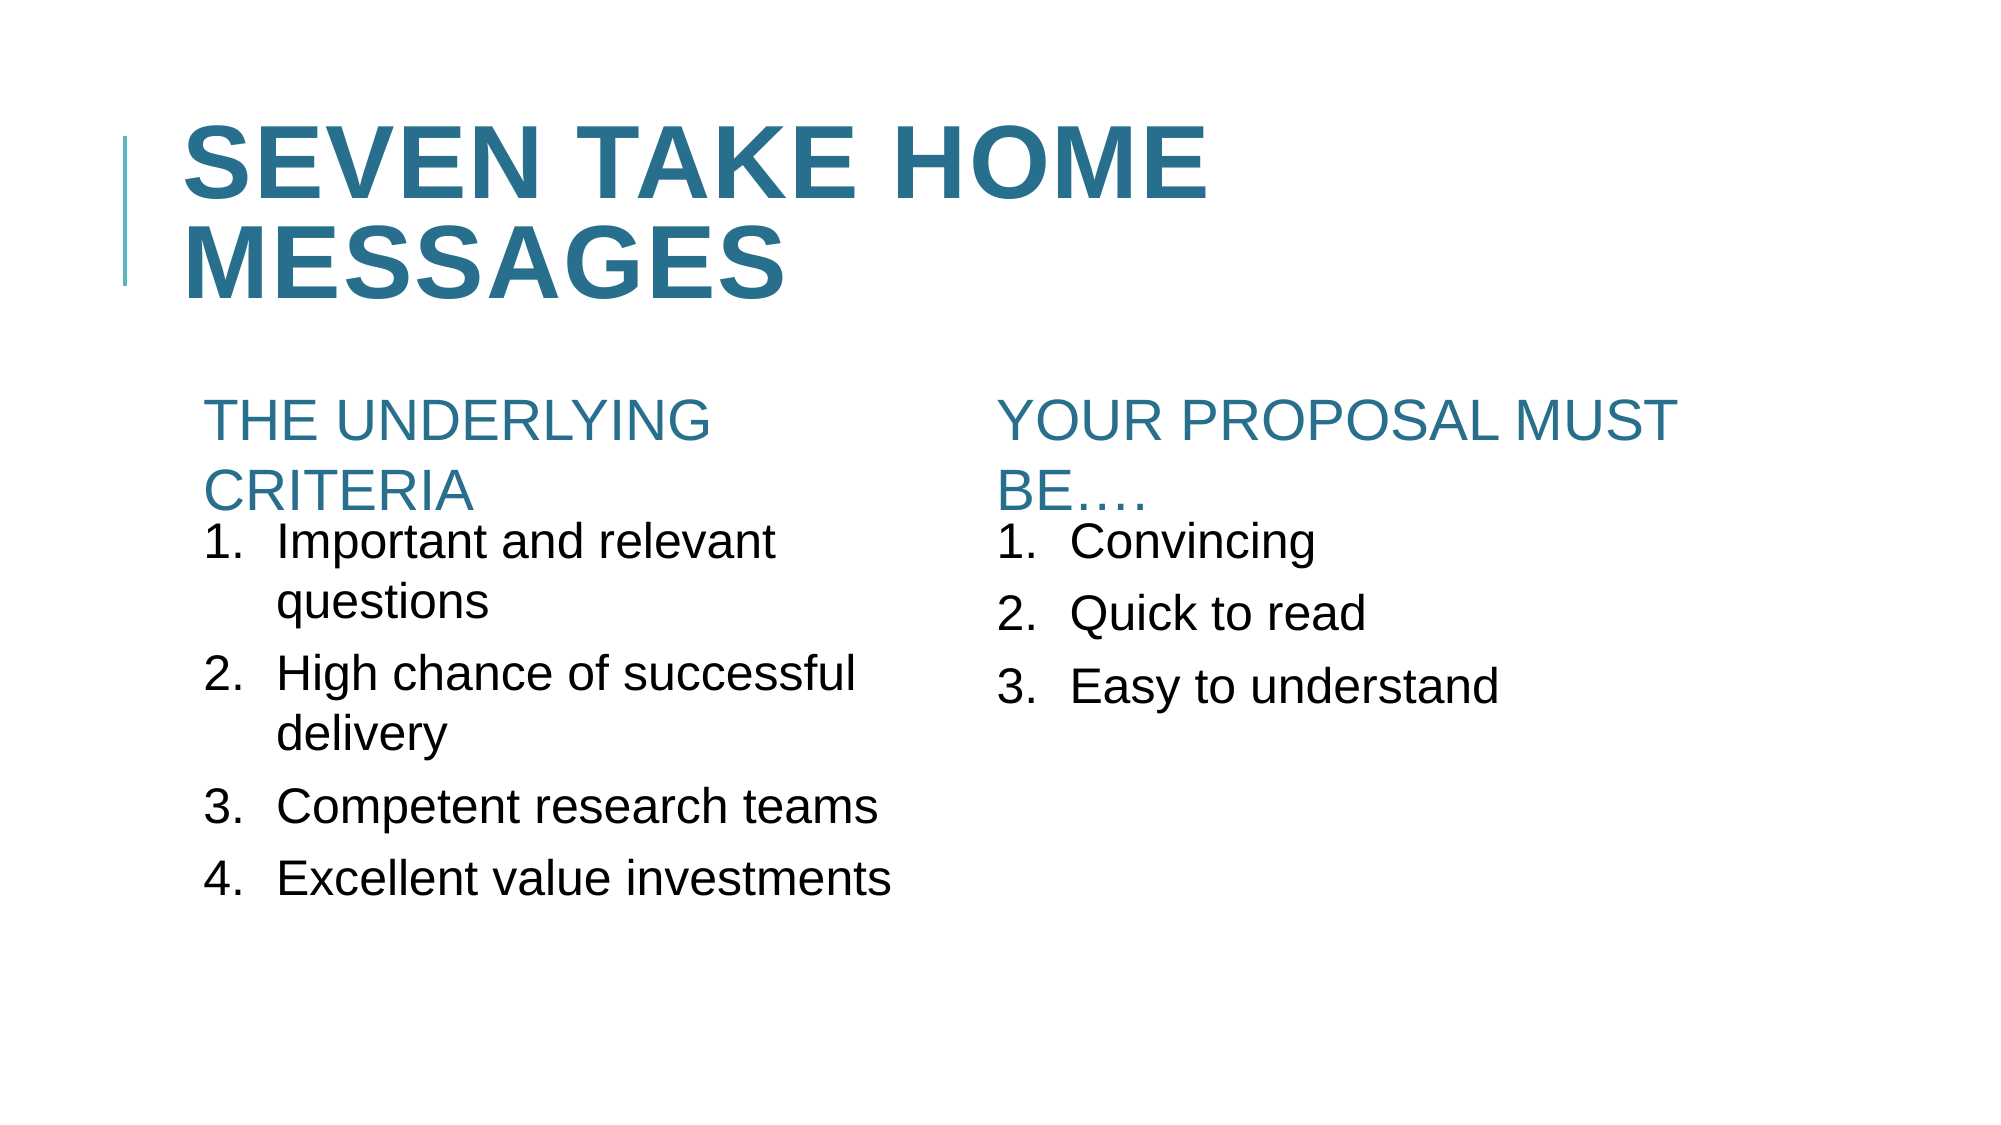

# SEVEN TAKE HOME MESSAGES
THE UNDERLYING CRITERIA
YOUR PROPOSAL MUST BE….
Important and relevant questions
High chance of successful delivery
Competent research teams
Excellent value investments

Convincing
Quick to read
Easy to understand